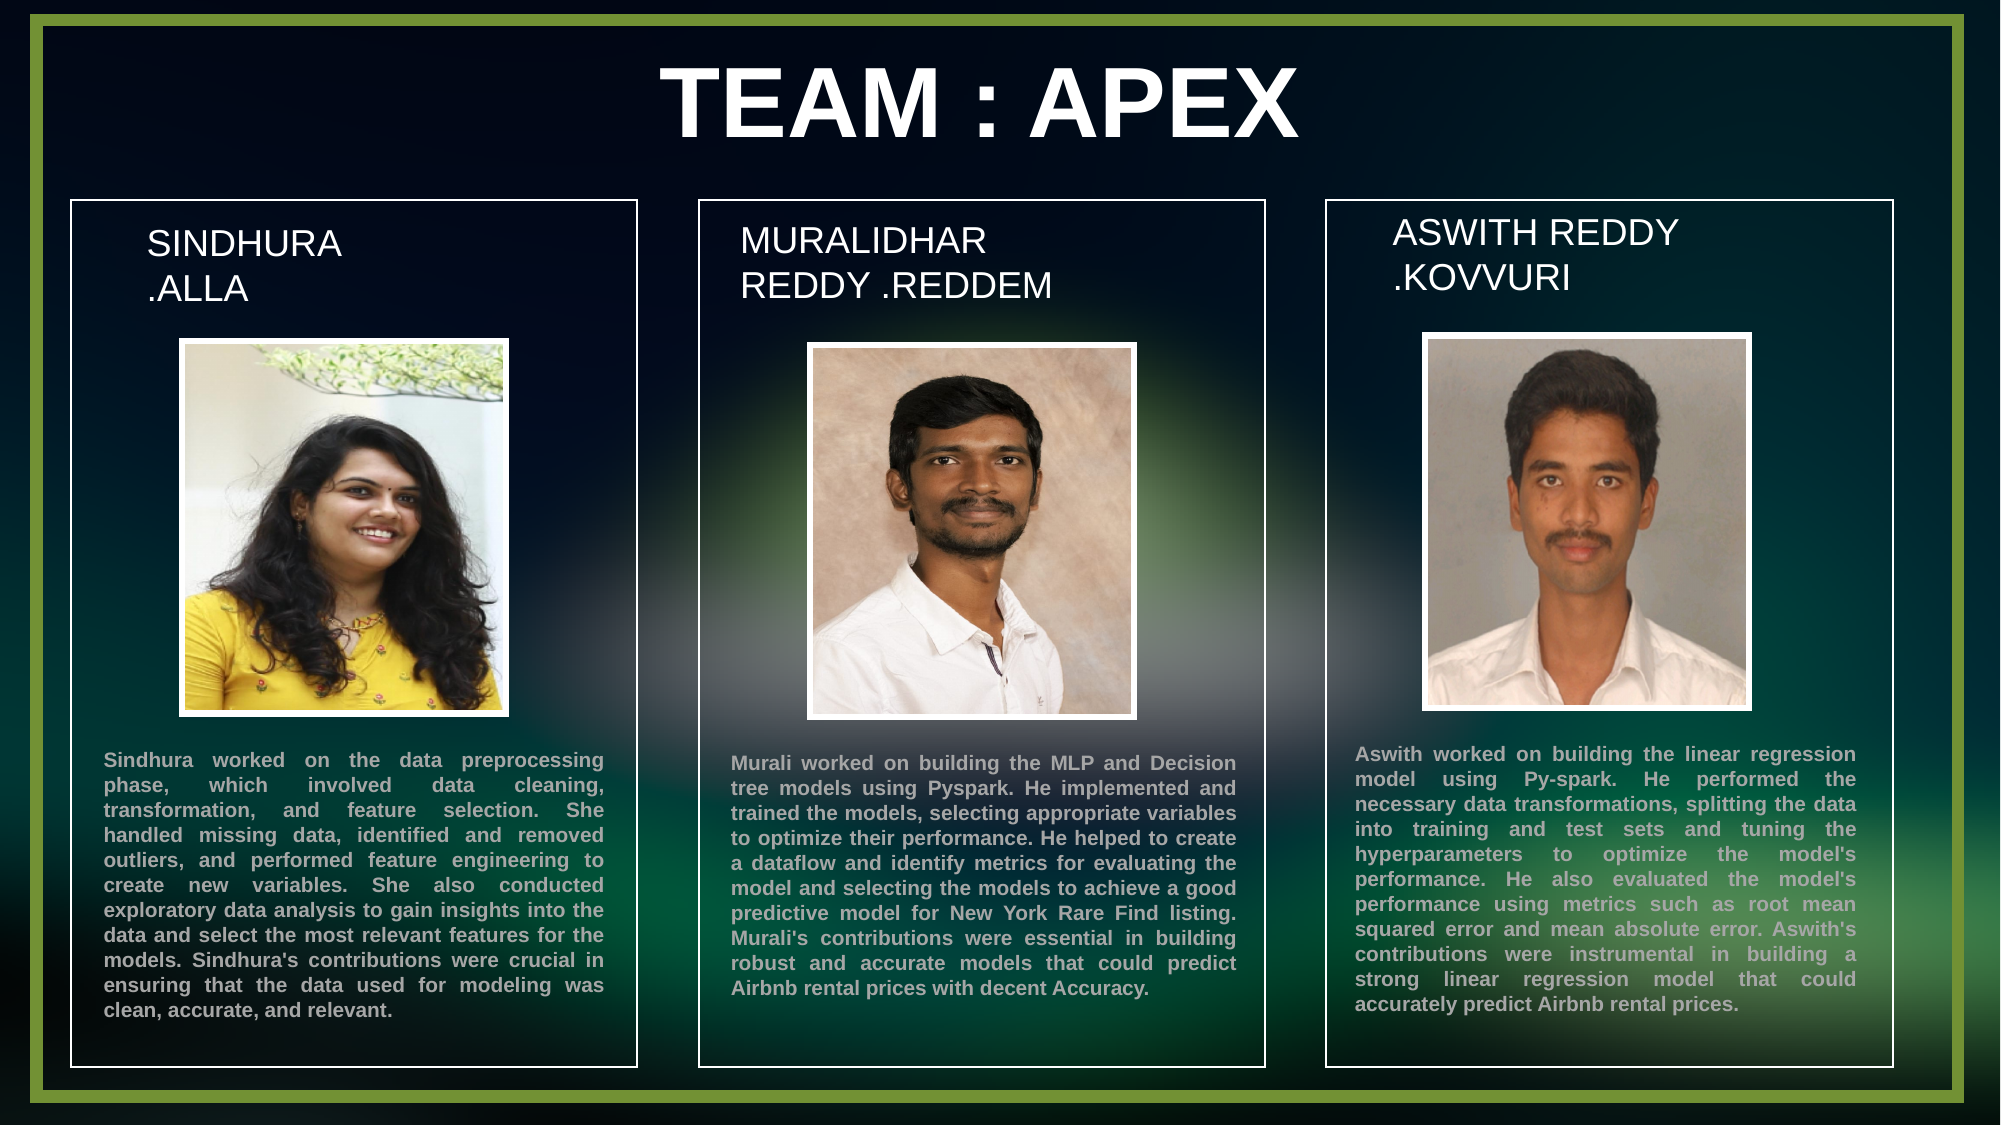

TEAM : APEX

ASWITH REDDY
.KOVVURI
MURALIDHAR REDDY .REDDEM
SINDHURA
.ALLA

Murali worked on building the MLP and Decision tree models using Pyspark. He implemented and trained the models, selecting appropriate variables to optimize their performance. He helped to create a dataflow and identify metrics for evaluating the model and selecting the models to achieve a good predictive model for New York Rare Find listing. Murali's contributions were essential in building robust and accurate models that could predict Airbnb rental prices with decent Accuracy.
Aswith worked on building the linear regression model using Py-spark. He performed the necessary data transformations, splitting the data into training and test sets and tuning the hyperparameters to optimize the model's performance. He also evaluated the model's performance using metrics such as root mean squared error and mean absolute error. Aswith's contributions were instrumental in building a strong linear regression model that could accurately predict Airbnb rental prices.
Sindhura worked on the data preprocessing phase, which involved data cleaning, transformation, and feature selection. She handled missing data, identified and removed outliers, and performed feature engineering to create new variables. She also conducted exploratory data analysis to gain insights into the data and select the most relevant features for the models. Sindhura's contributions were crucial in ensuring that the data used for modeling was clean, accurate, and relevant.